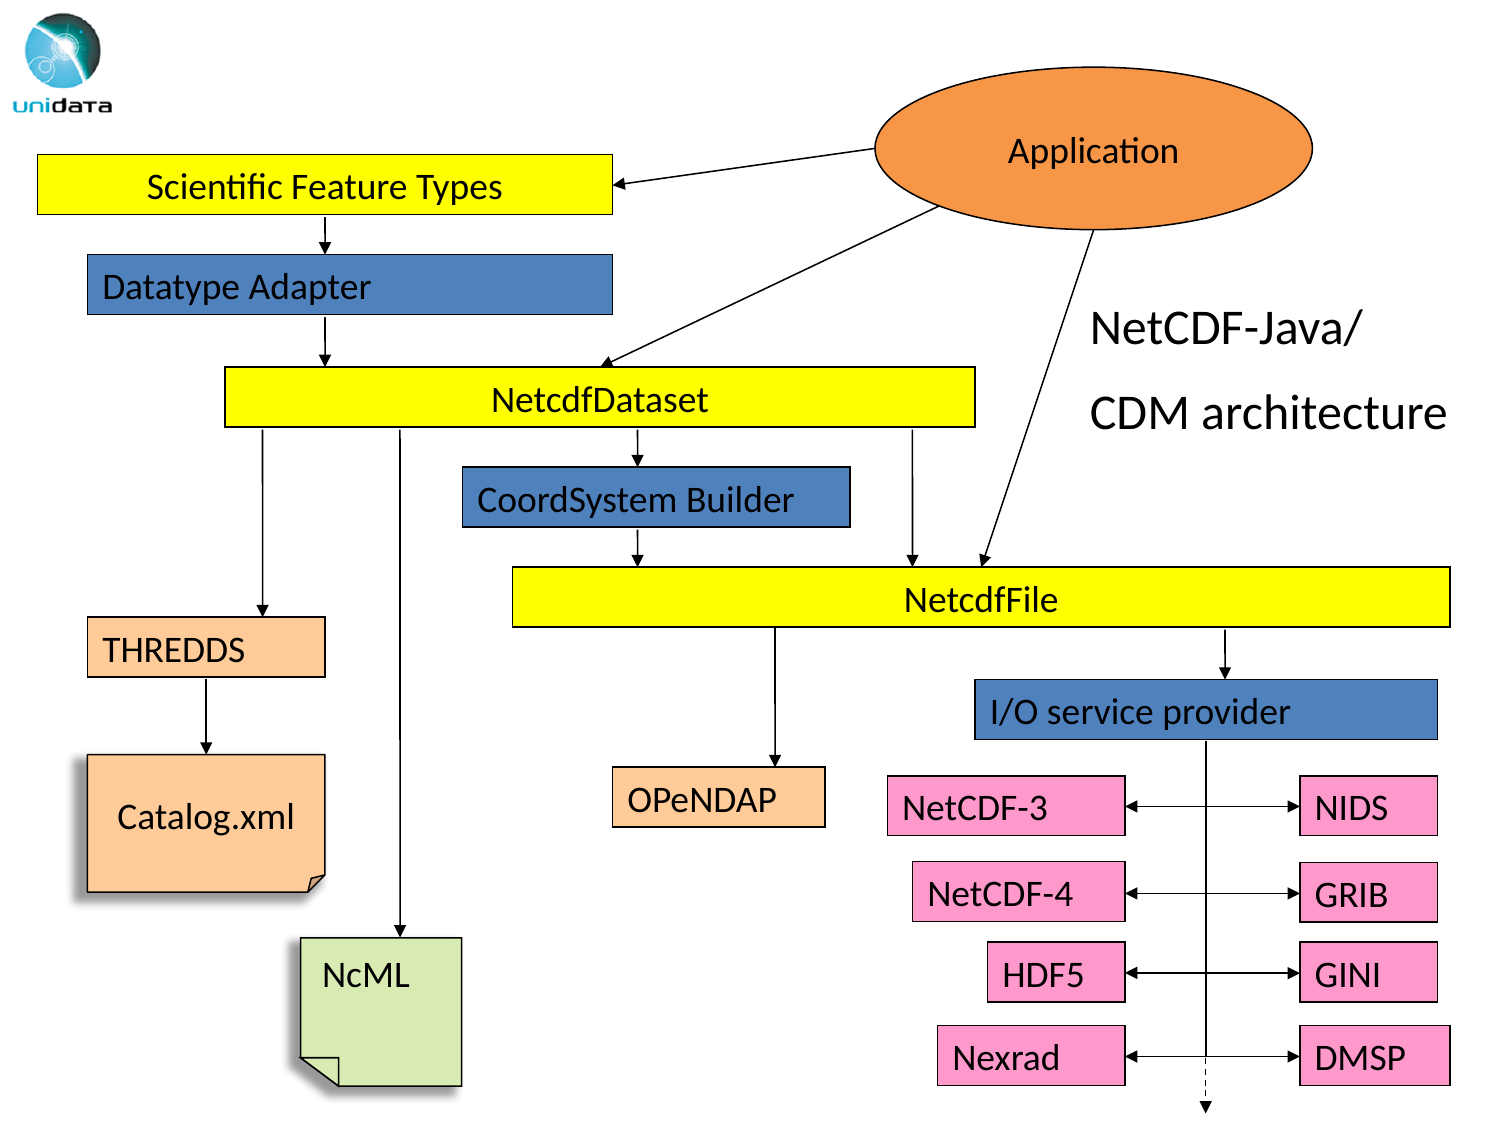

Application
Scientific Feature Types

Datatype Adapter
NetCDF-Java/
CDM architecture

NetcdfDataset

CoordSystem Builder

NetcdfFile
THREDDS

I/O service provider

Catalog.xml
OPeNDAP
NetCDF-3
NIDS
NetCDF-4
GRIB
NcML
HDF5
GINI
Nexrad
DMSP